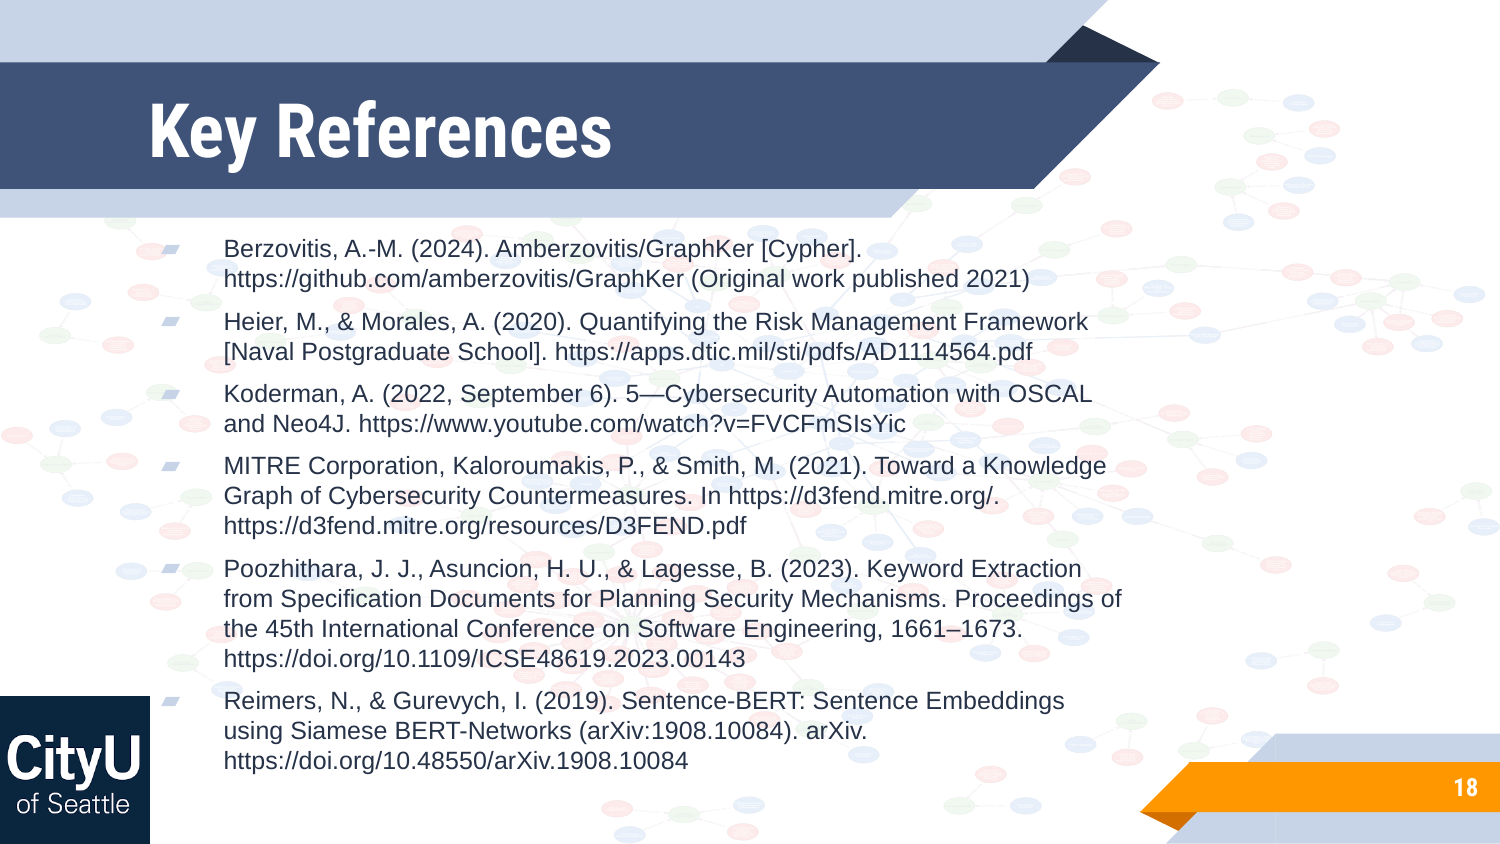

# Key References
Berzovitis, A.-M. (2024). Amberzovitis/GraphKer [Cypher]. https://github.com/amberzovitis/GraphKer (Original work published 2021)
Heier, M., & Morales, A. (2020). Quantifying the Risk Management Framework [Naval Postgraduate School]. https://apps.dtic.mil/sti/pdfs/AD1114564.pdf
Koderman, A. (2022, September 6). 5—Cybersecurity Automation with OSCAL and Neo4J. https://www.youtube.com/watch?v=FVCFmSIsYic
MITRE Corporation, Kaloroumakis, P., & Smith, M. (2021). Toward a Knowledge Graph of Cybersecurity Countermeasures. In https://d3fend.mitre.org/. https://d3fend.mitre.org/resources/D3FEND.pdf
Poozhithara, J. J., Asuncion, H. U., & Lagesse, B. (2023). Keyword Extraction from Specification Documents for Planning Security Mechanisms. Proceedings of the 45th International Conference on Software Engineering, 1661–1673. https://doi.org/10.1109/ICSE48619.2023.00143
Reimers, N., & Gurevych, I. (2019). Sentence-BERT: Sentence Embeddings using Siamese BERT-Networks (arXiv:1908.10084). arXiv. https://doi.org/10.48550/arXiv.1908.10084
18